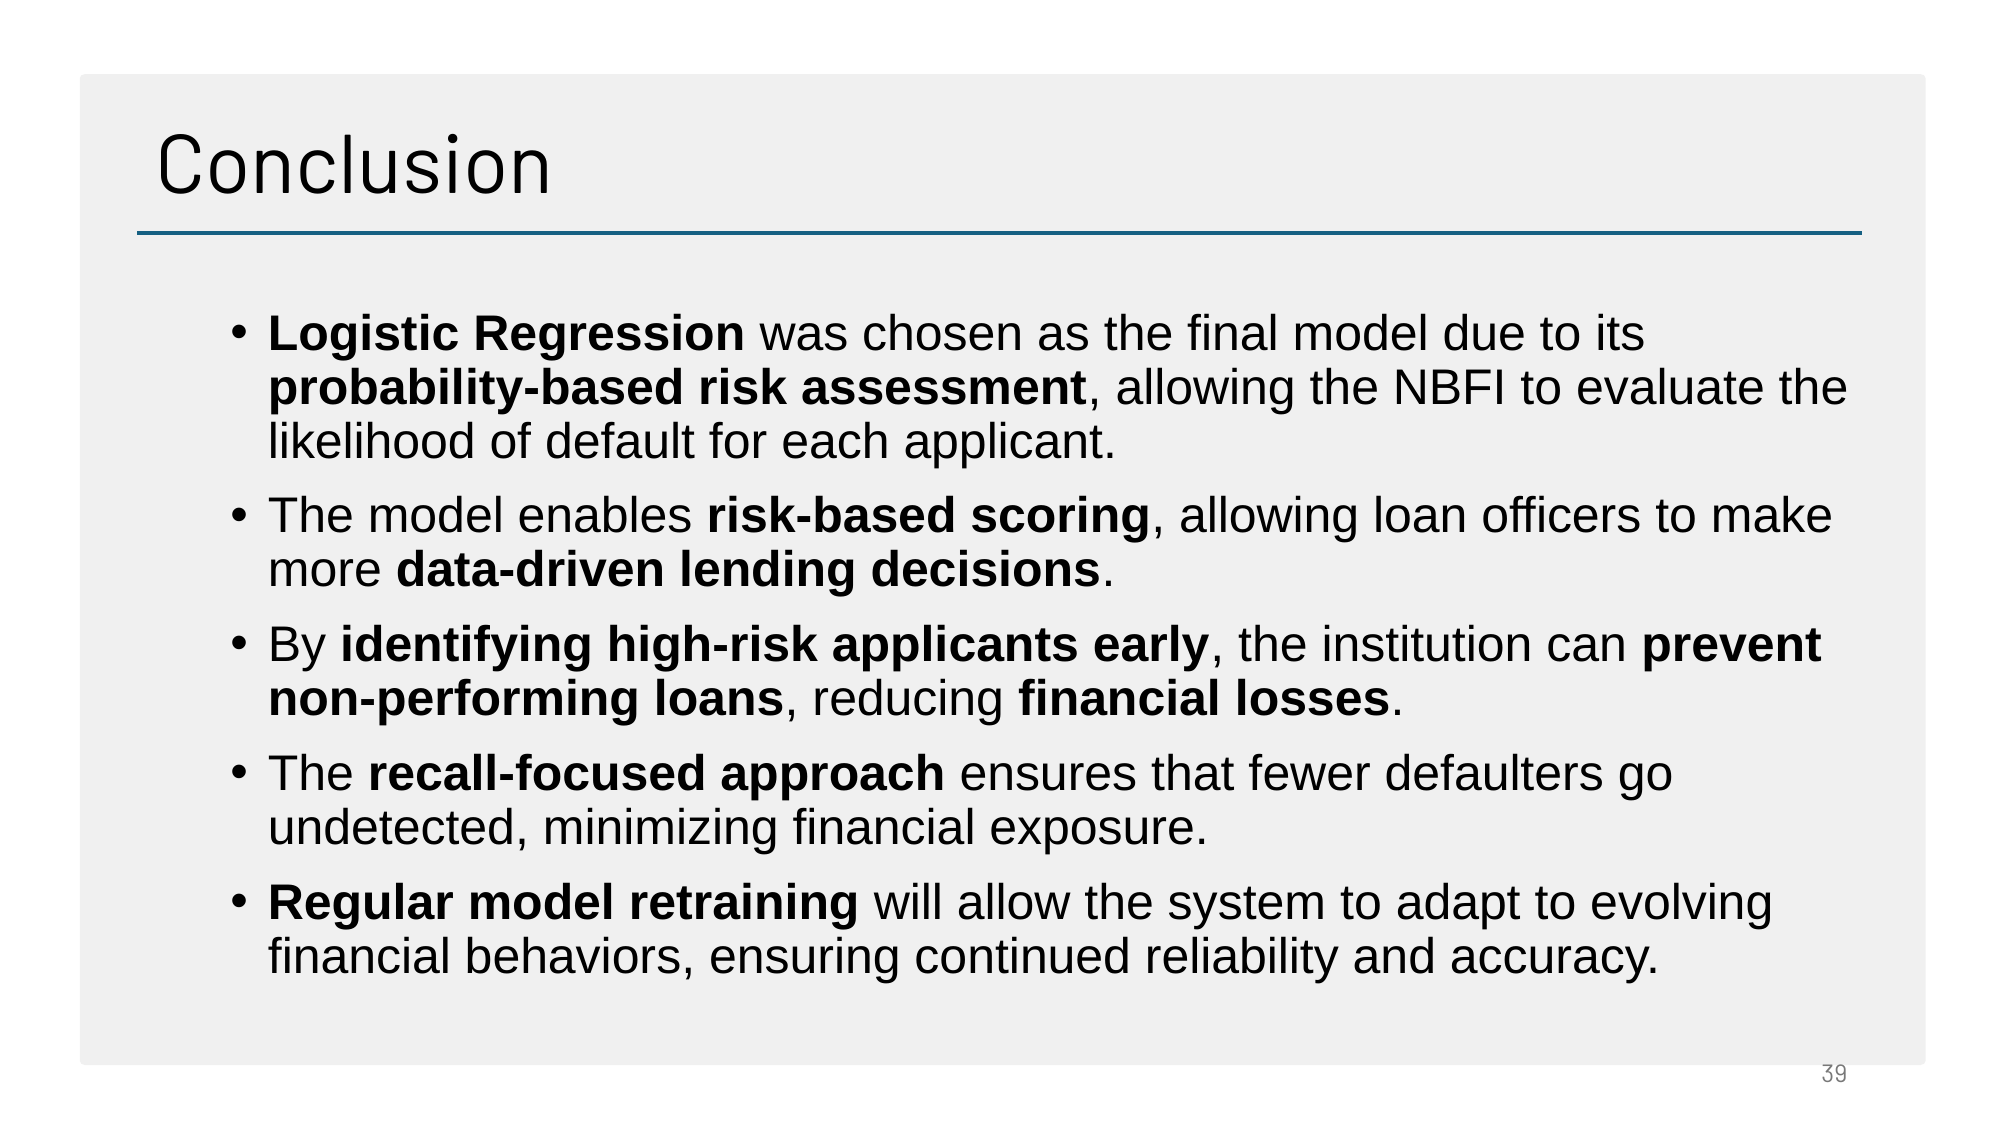

# Conclusion
Logistic Regression was chosen as the final model due to its probability-based risk assessment, allowing the NBFI to evaluate the likelihood of default for each applicant.
The model enables risk-based scoring, allowing loan officers to make more data-driven lending decisions.
By identifying high-risk applicants early, the institution can prevent non-performing loans, reducing financial losses.
The recall-focused approach ensures that fewer defaulters go undetected, minimizing financial exposure.
Regular model retraining will allow the system to adapt to evolving financial behaviors, ensuring continued reliability and accuracy.
39